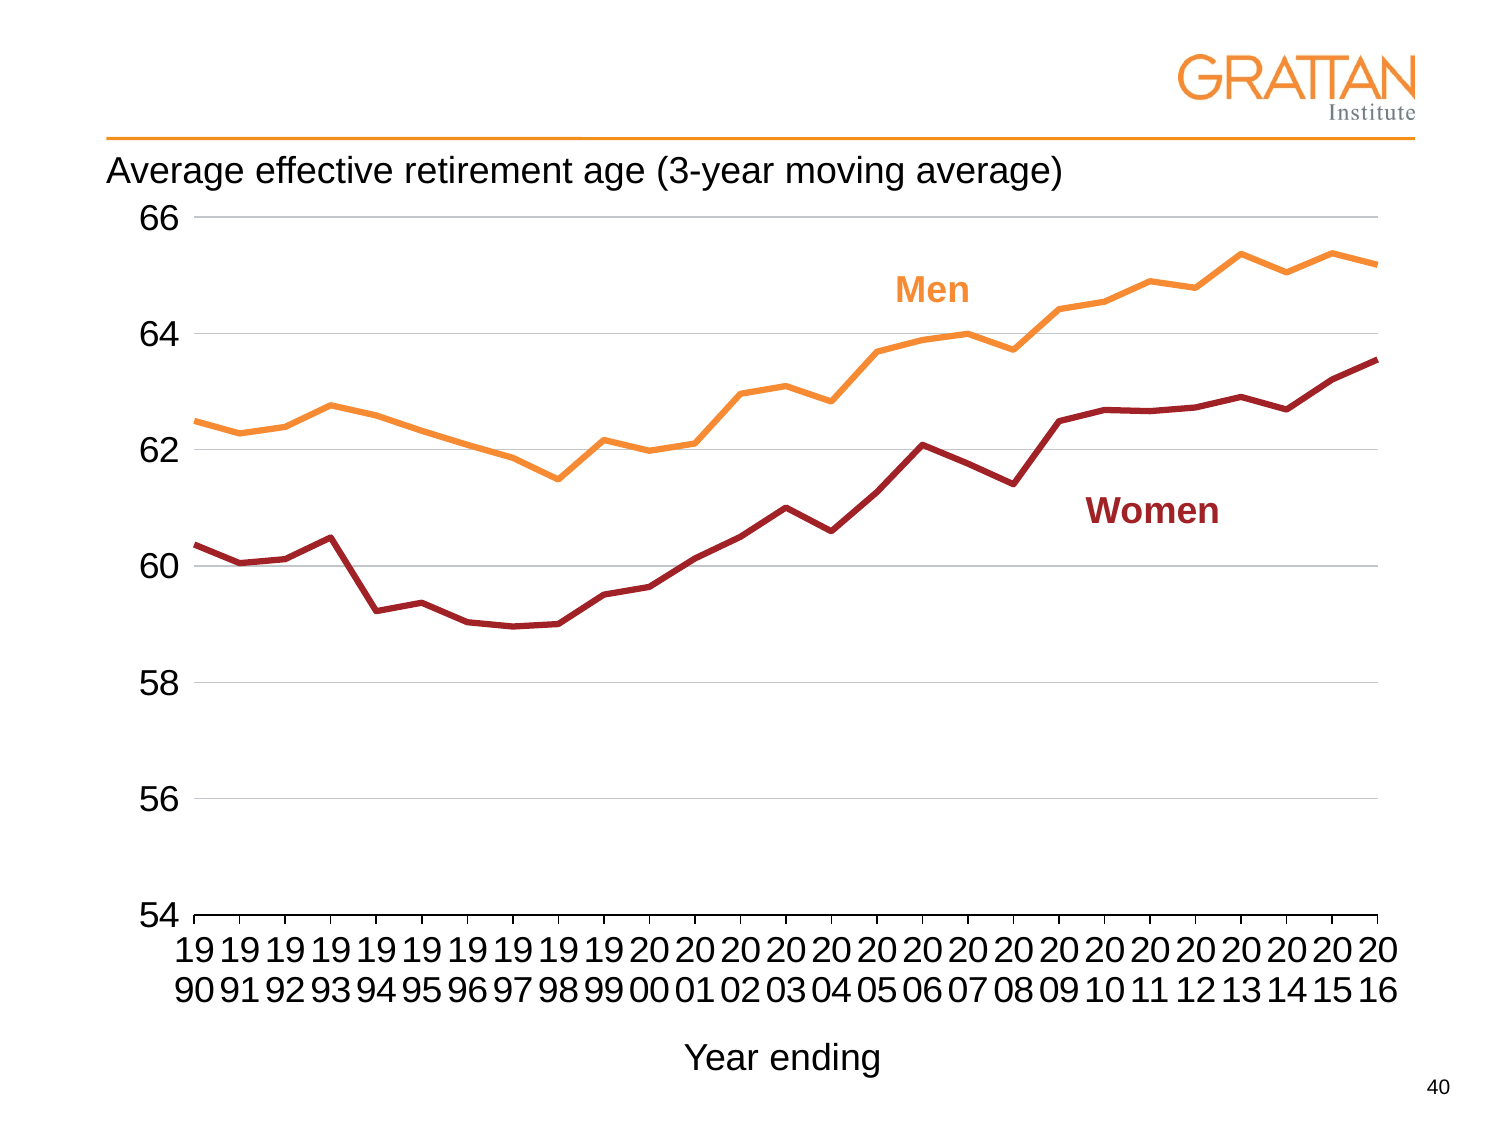

#
Average effective retirement age (3-year moving average)

### Chart

| Category | Men | Women |
|---|---|---|
| 1990 | 62.49602914719694 | 60.37035233802269 |
| 1991 | 62.27856097481209 | 60.04937784442981 |
| 1992 | 62.3915321171032 | 60.1178501562205 |
| 1993 | 62.76447239454057 | 60.49046732692584 |
| 1994 | 62.58904182685825 | 59.22394979895146 |
| 1995 | 62.32474455782028 | 59.37011395098157 |
| 1996 | 62.08312272699936 | 59.034055734846625 |
| 1997 | 61.86094576434703 | 58.96061004930294 |
| 1998 | 61.48748754819463 | 59.00234169894603 |
| 1999 | 62.16771580069598 | 59.50813141738065 |
| 2000 | 61.9817055965679 | 59.64161196321373 |
| 2001 | 62.10587738618646 | 60.129620939756116 |
| 2002 | 62.96131607839349 | 60.50192037870211 |
| 2003 | 63.09376571920119 | 61.00551633256034 |
| 2004 | 62.82866994518365 | 60.59840654051799 |
| 2005 | 63.68444395736849 | 61.27031327987459 |
| 2006 | 63.885539463450236 | 62.084734107140456 |
| 2007 | 63.9933657793358 | 61.76055733561188 |
| 2008 | 63.7169250374298 | 61.40492832884339 |
| 2009 | 64.4162110356202 | 62.49000795629929 |
| 2010 | 64.54479759523163 | 62.68270953856402 |
| 2011 | 64.89585128600325 | 62.66349290512601 |
| 2012 | 64.78267270753899 | 62.72550089516669 |
| 2013 | 65.36702024597732 | 62.90698663136401 |
| 2014 | 65.04719470869458 | 62.69041031035559 |
| 2015 | 65.37819596935132 | 63.20711846917001 |
| 2016 | 65.17859381606586 | 63.551350113089384 |
Men
Women
Year ending